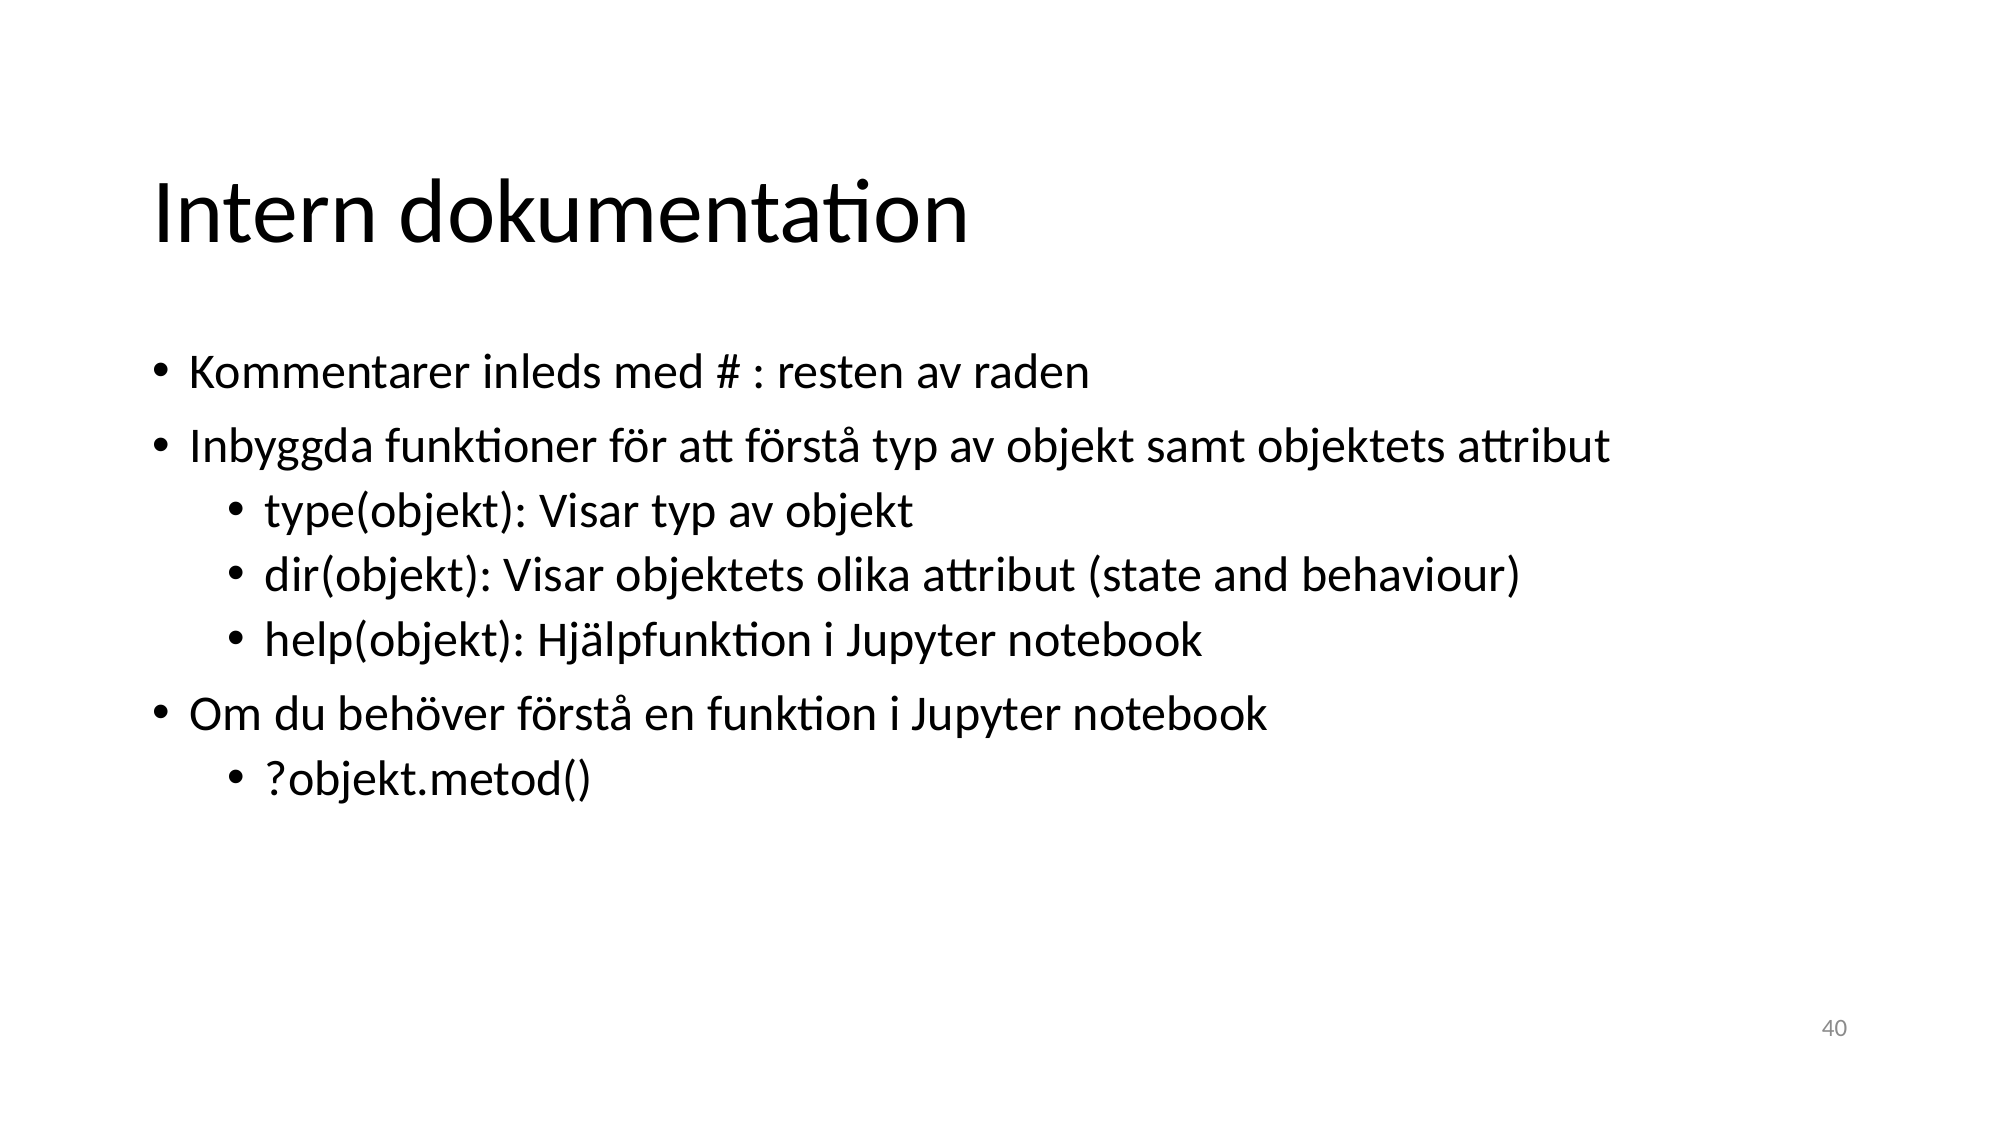

# Intern dokumentation
Kommentarer inleds med # : resten av raden
Inbyggda funktioner för att förstå typ av objekt samt objektets attribut
type(objekt): Visar typ av objekt
dir(objekt): Visar objektets olika attribut (state and behaviour)
help(objekt): Hjälpfunktion i Jupyter notebook
Om du behöver förstå en funktion i Jupyter notebook
?objekt.metod()

40